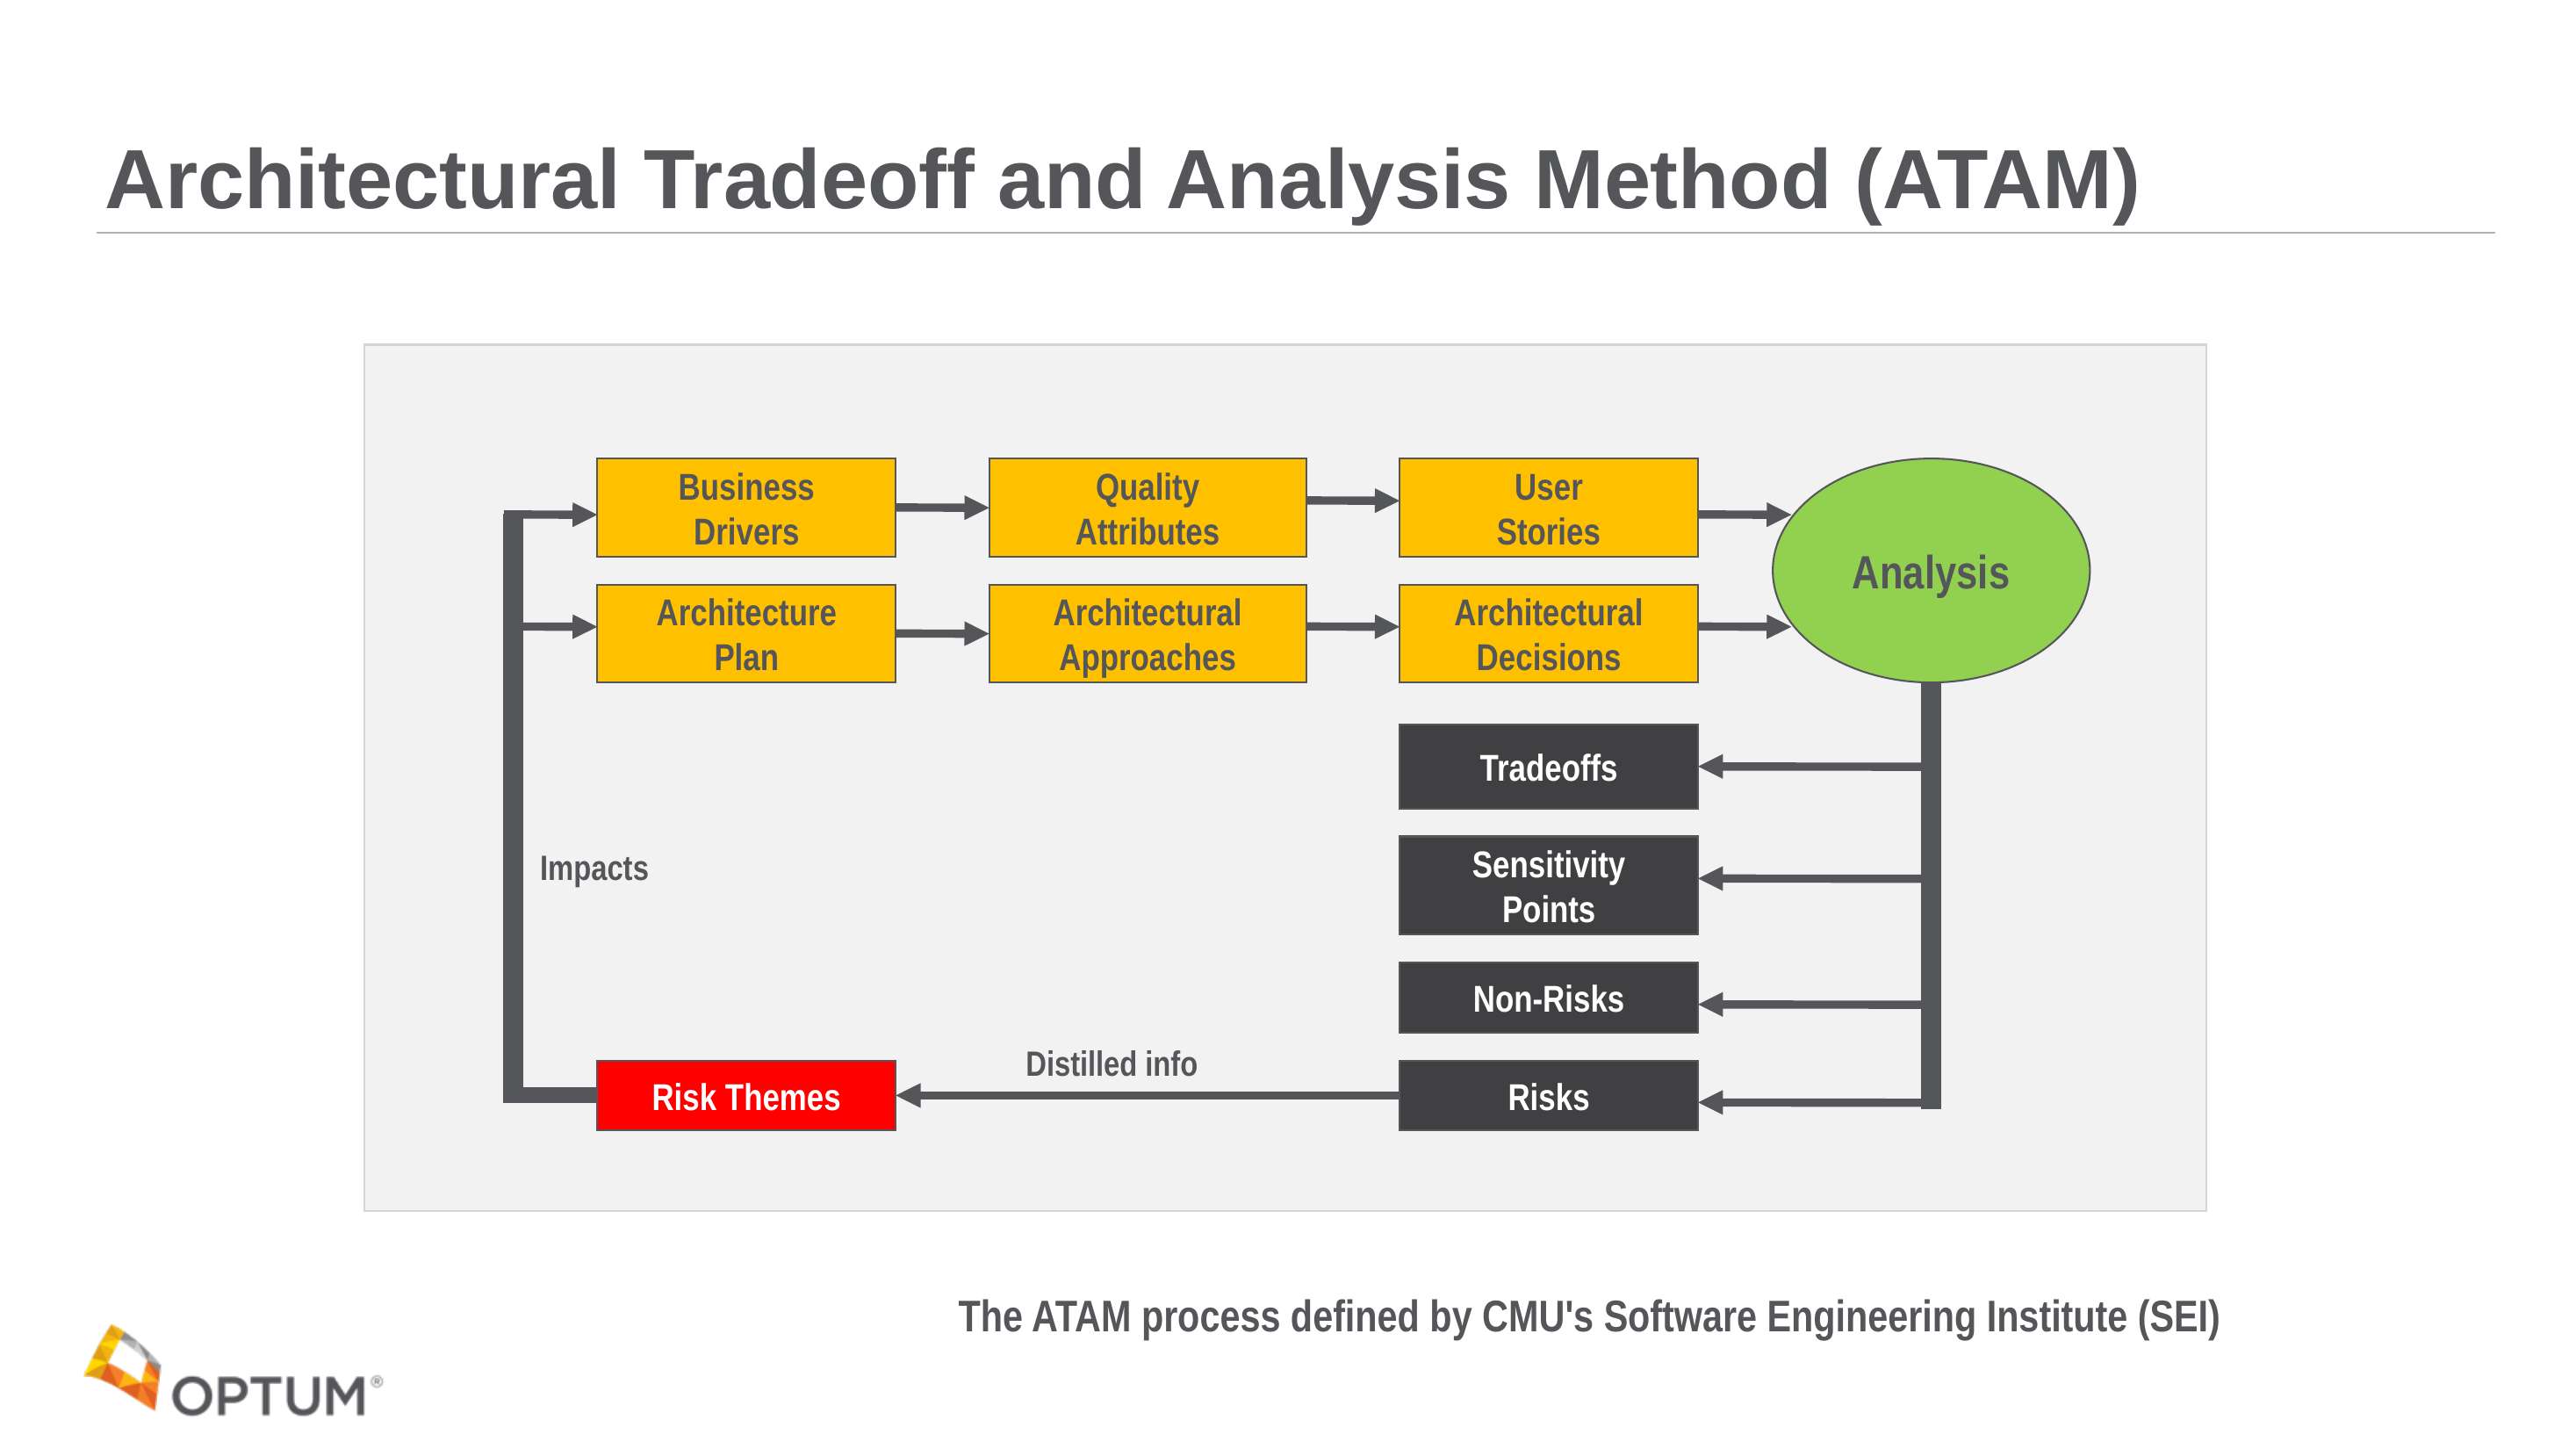

# Architectural Tradeoff and Analysis Method (ATAM)

Business
Drivers
Quality
Attributes
User
Stories
Analysis

Architecture
Plan
Architectural
Approaches
Architectural
Decisions

Tradeoffs
Sensitivity
Points
Impacts
Non-Risks
Distilled info
Risk Themes
Risks

The ATAM process defined by CMU's Software Engineering Institute (SEI)